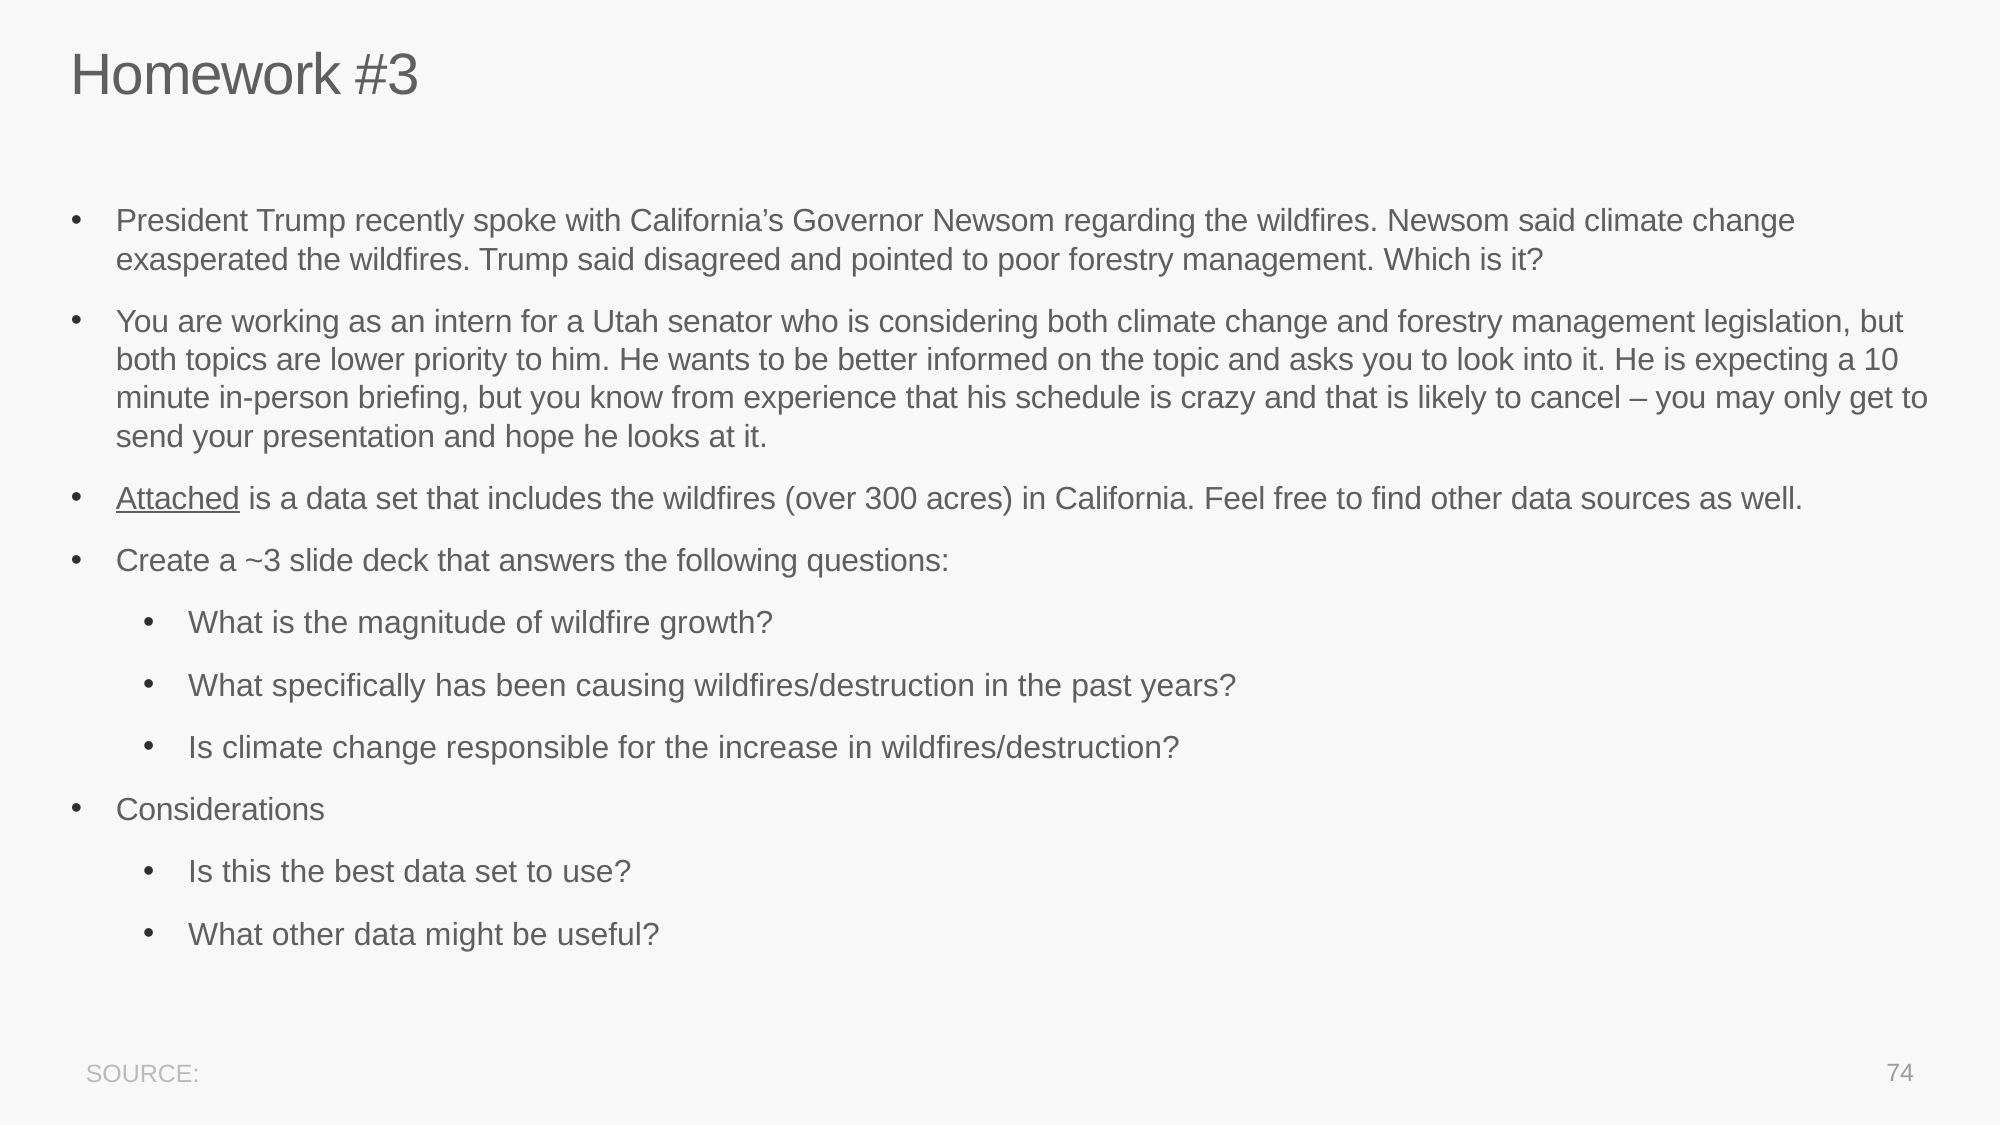

# Homework #3
President Trump recently spoke with California’s Governor Newsom regarding the wildfires. Newsom said climate change exasperated the wildfires. Trump said disagreed and pointed to poor forestry management. Which is it?
You are working as an intern for a Utah senator who is considering both climate change and forestry management legislation, but both topics are lower priority to him. He wants to be better informed on the topic and asks you to look into it. He is expecting a 10 minute in-person briefing, but you know from experience that his schedule is crazy and that is likely to cancel – you may only get to send your presentation and hope he looks at it.
Attached is a data set that includes the wildfires (over 300 acres) in California. Feel free to find other data sources as well.
Create a ~3 slide deck that answers the following questions:
What is the magnitude of wildfire growth?
What specifically has been causing wildfires/destruction in the past years?
Is climate change responsible for the increase in wildfires/destruction?
Considerations
Is this the best data set to use?
What other data might be useful?
74
SOURCE: